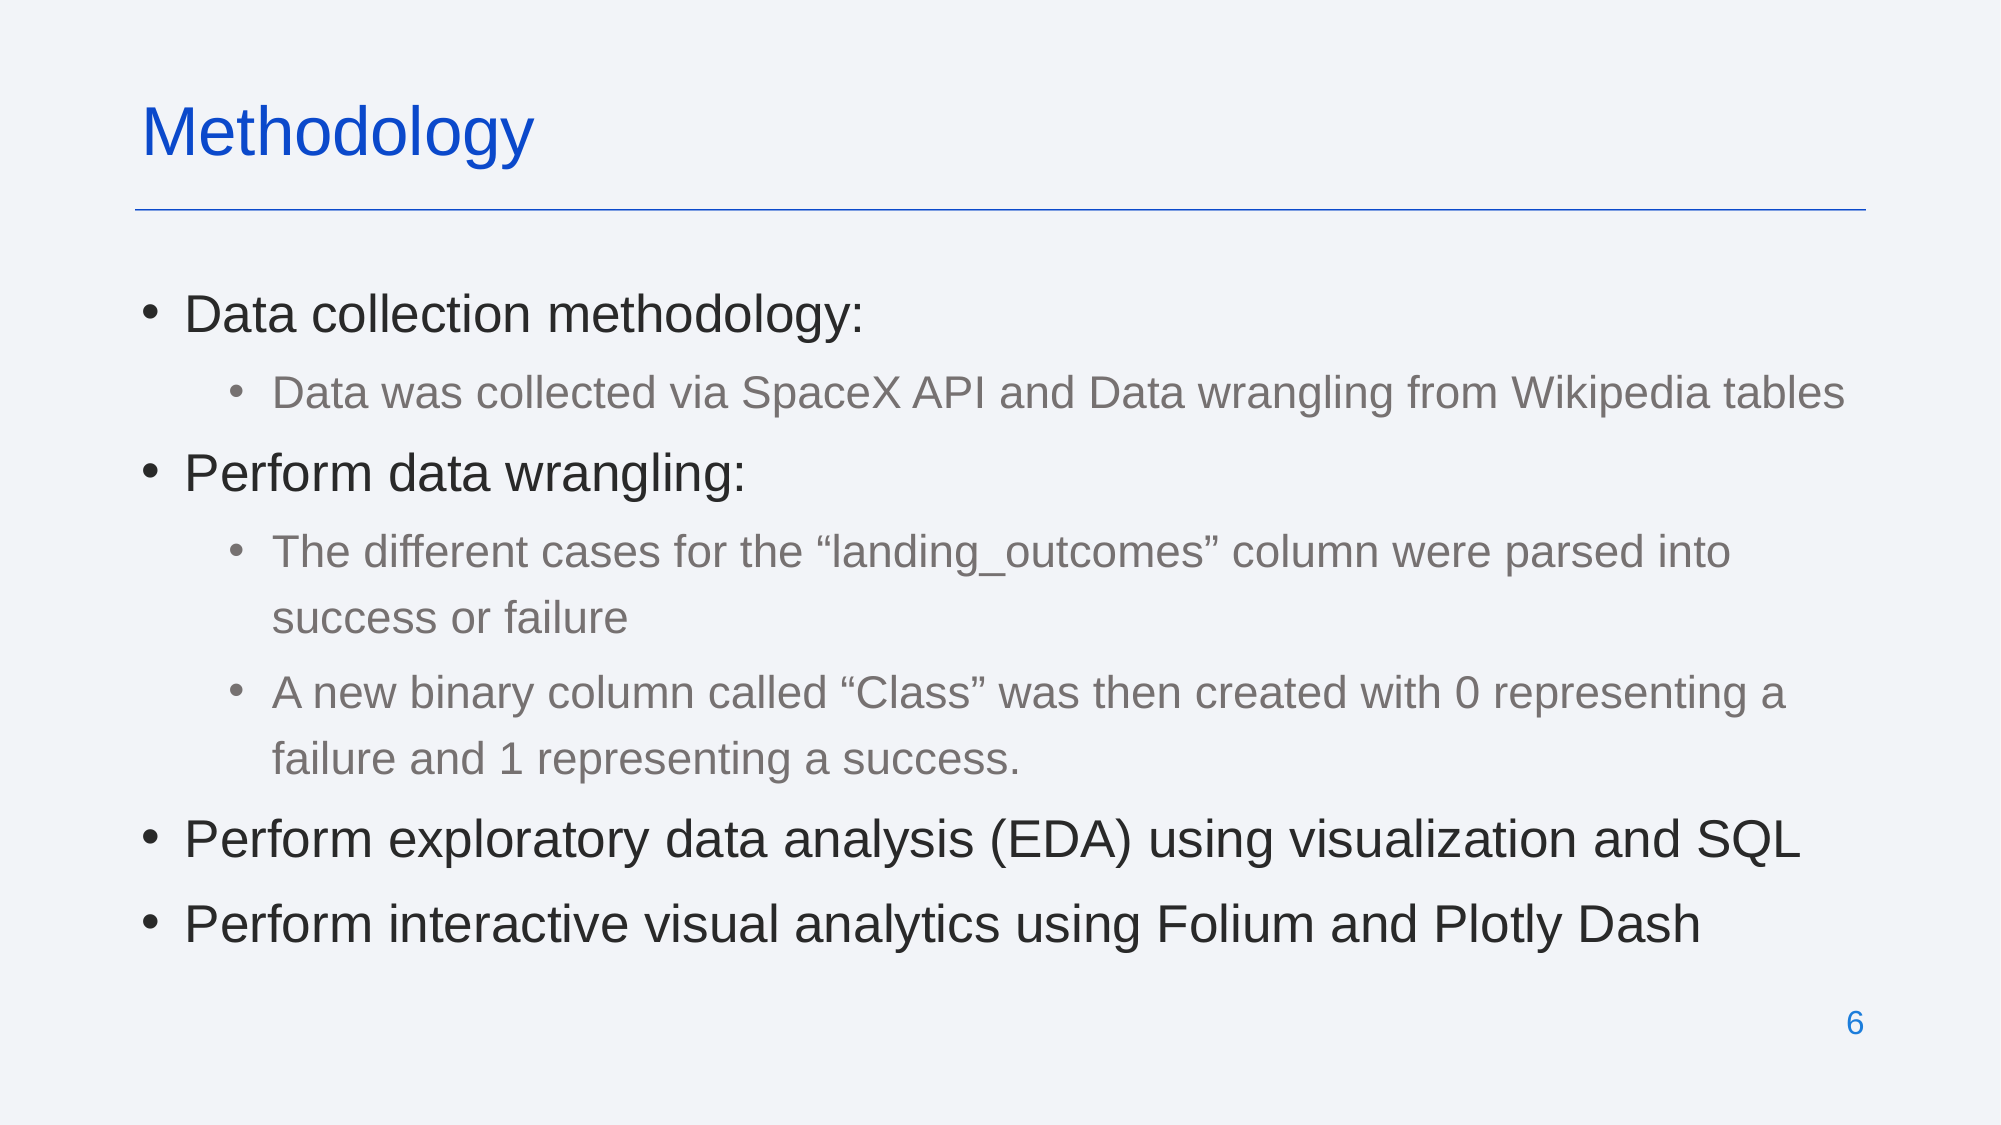

Methodology
Data collection methodology:
Data was collected via SpaceX API and Data wrangling from Wikipedia tables
Perform data wrangling:
The different cases for the “landing_outcomes” column were parsed into success or failure
A new binary column called “Class” was then created with 0 representing a failure and 1 representing a success.
Perform exploratory data analysis (EDA) using visualization and SQL
Perform interactive visual analytics using Folium and Plotly Dash

6